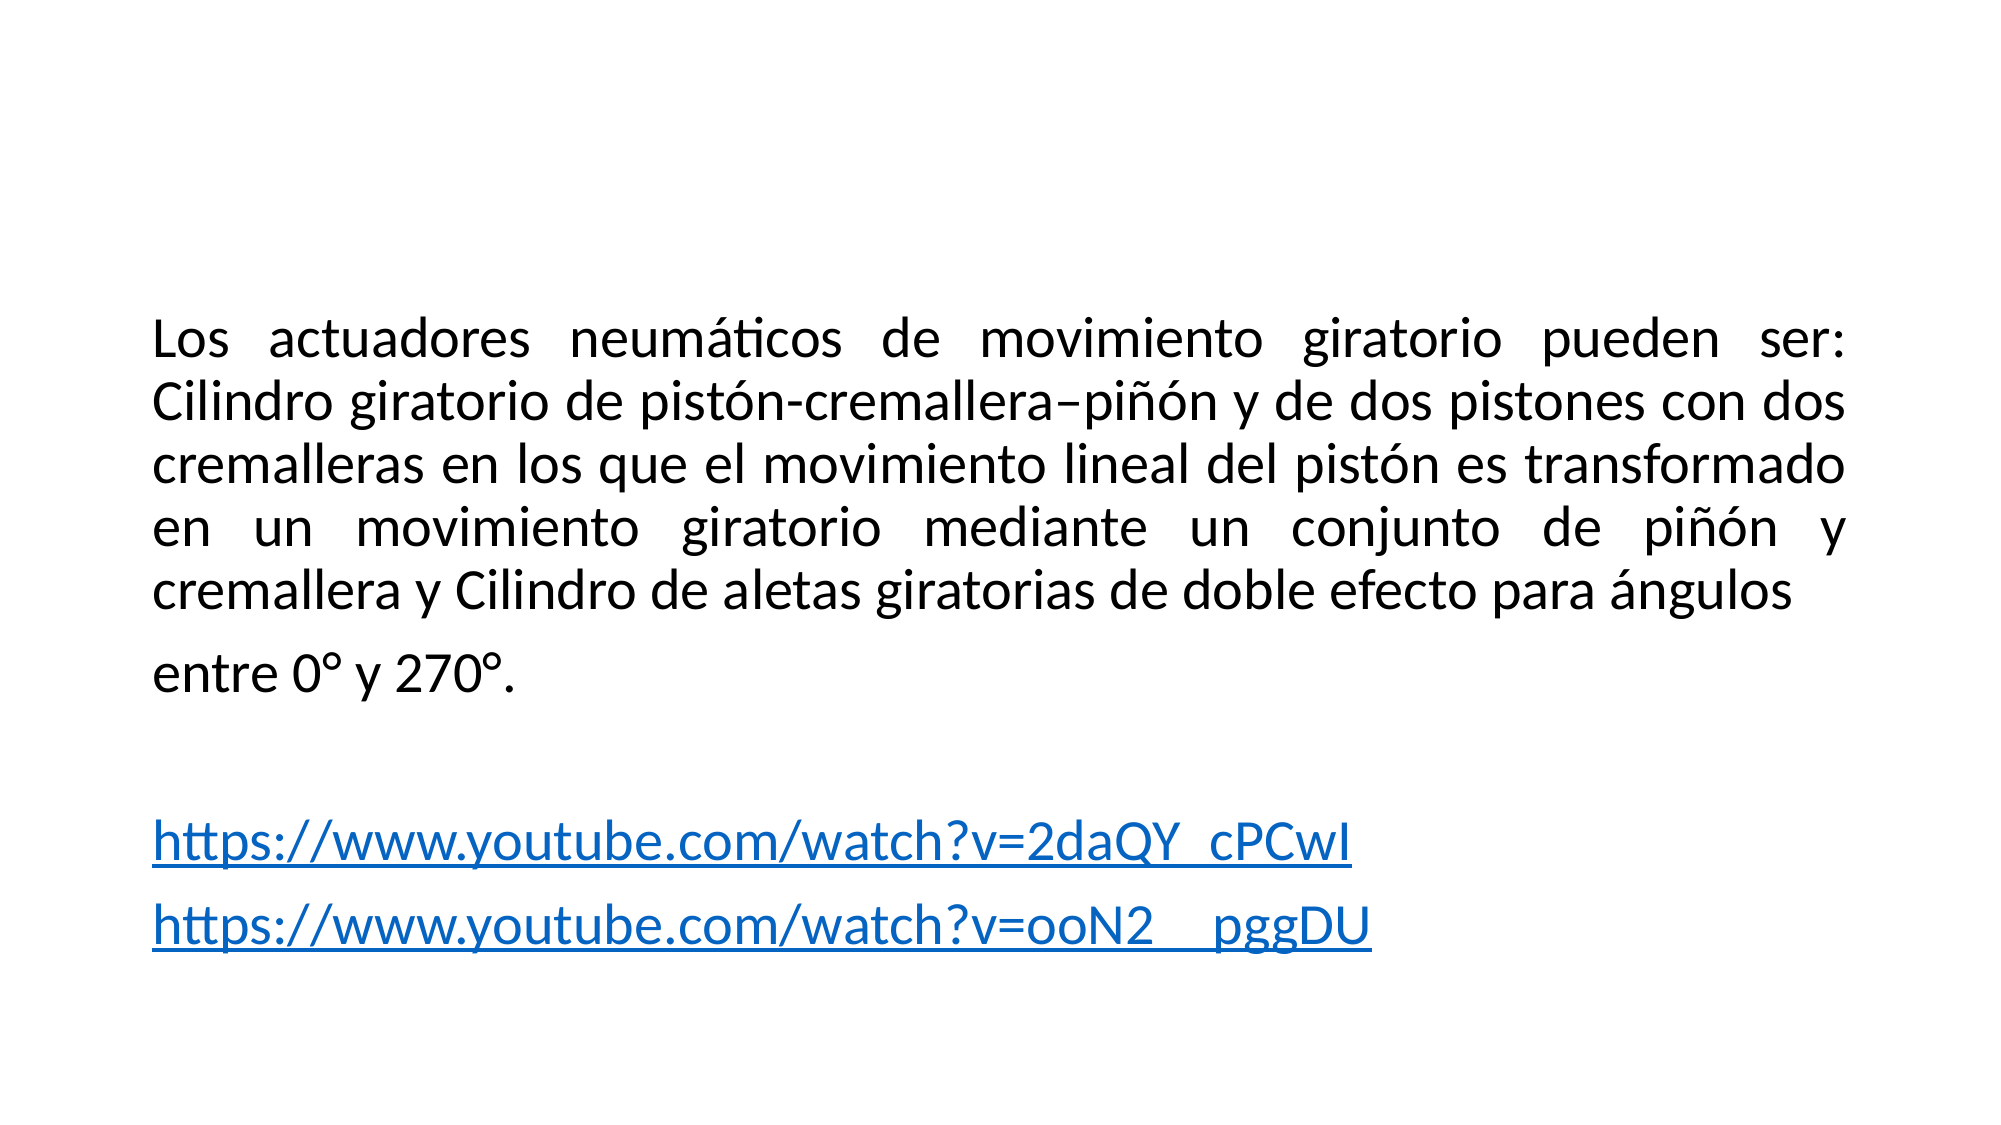

#
Los actuadores neumáticos de movimiento giratorio pueden ser: Cilindro giratorio de pistón-cremallera–piñón y de dos pistones con dos cremalleras en los que el movimiento lineal del pistón es transformado en un movimiento giratorio mediante un conjunto de piñón y cremallera y Cilindro de aletas giratorias de doble efecto para ángulos
entre 0° y 270°.

https://www.youtube.com/watch?v=2daQY_cPCwI
https://www.youtube.com/watch?v=ooN2__pggDU